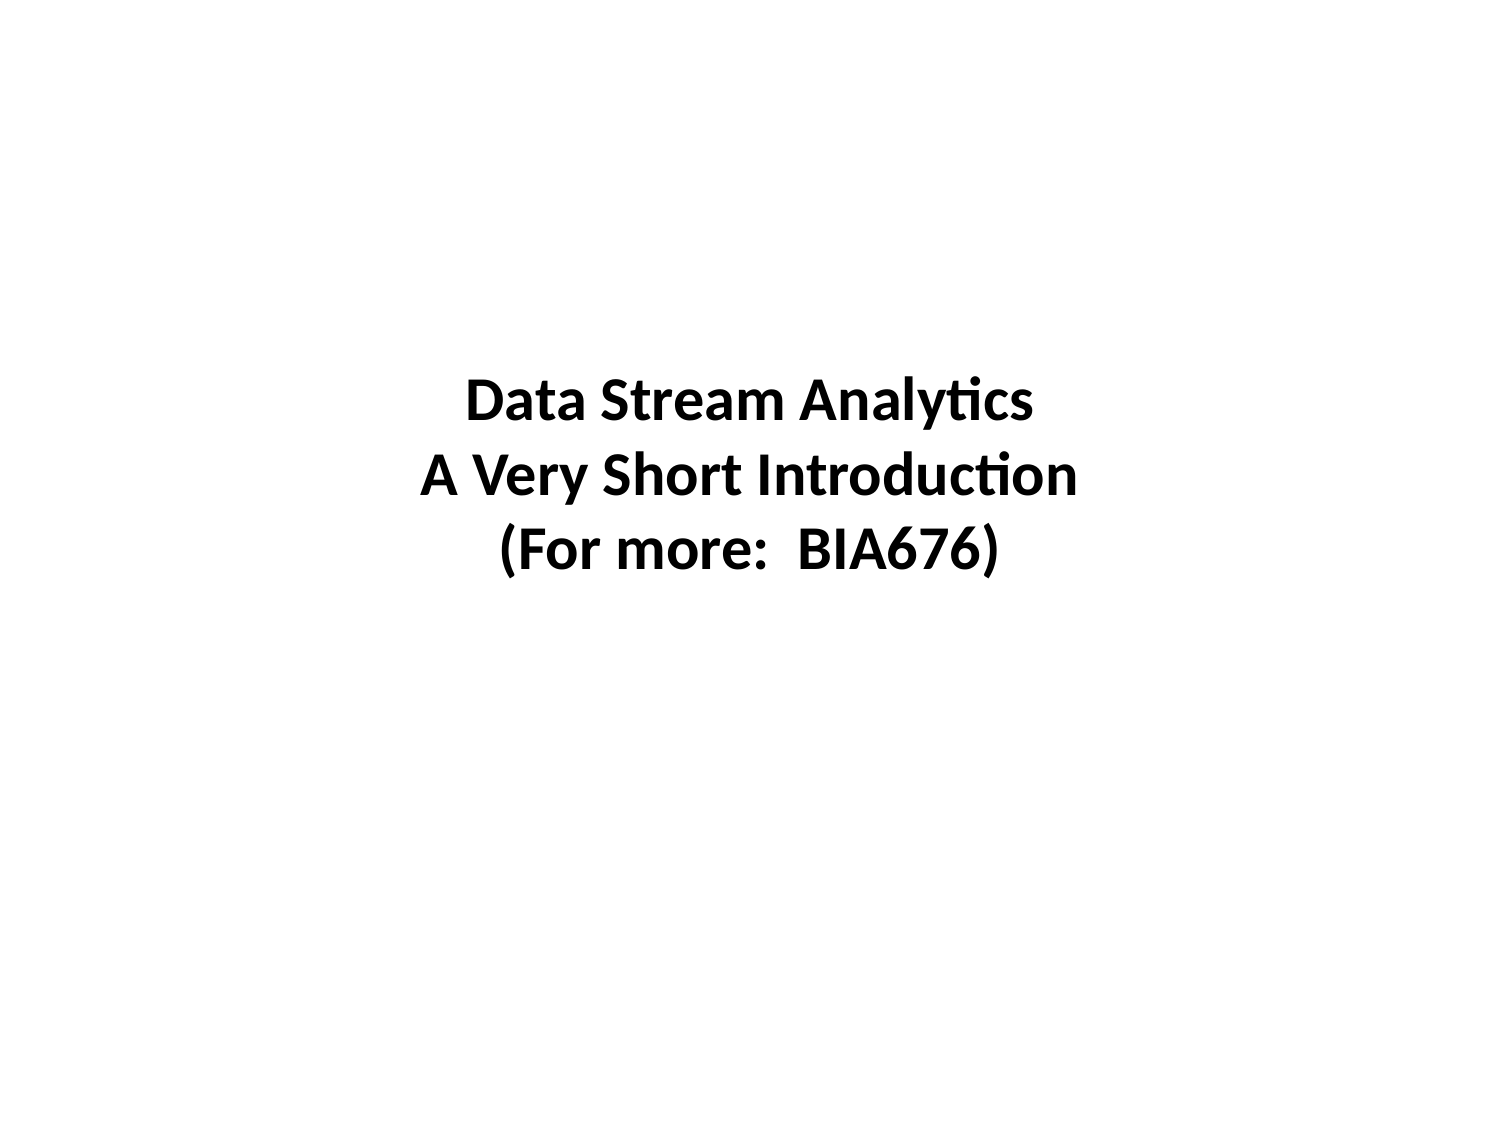

# Data Stream Analytics A Very Short Introduction (For more:  BIA676)